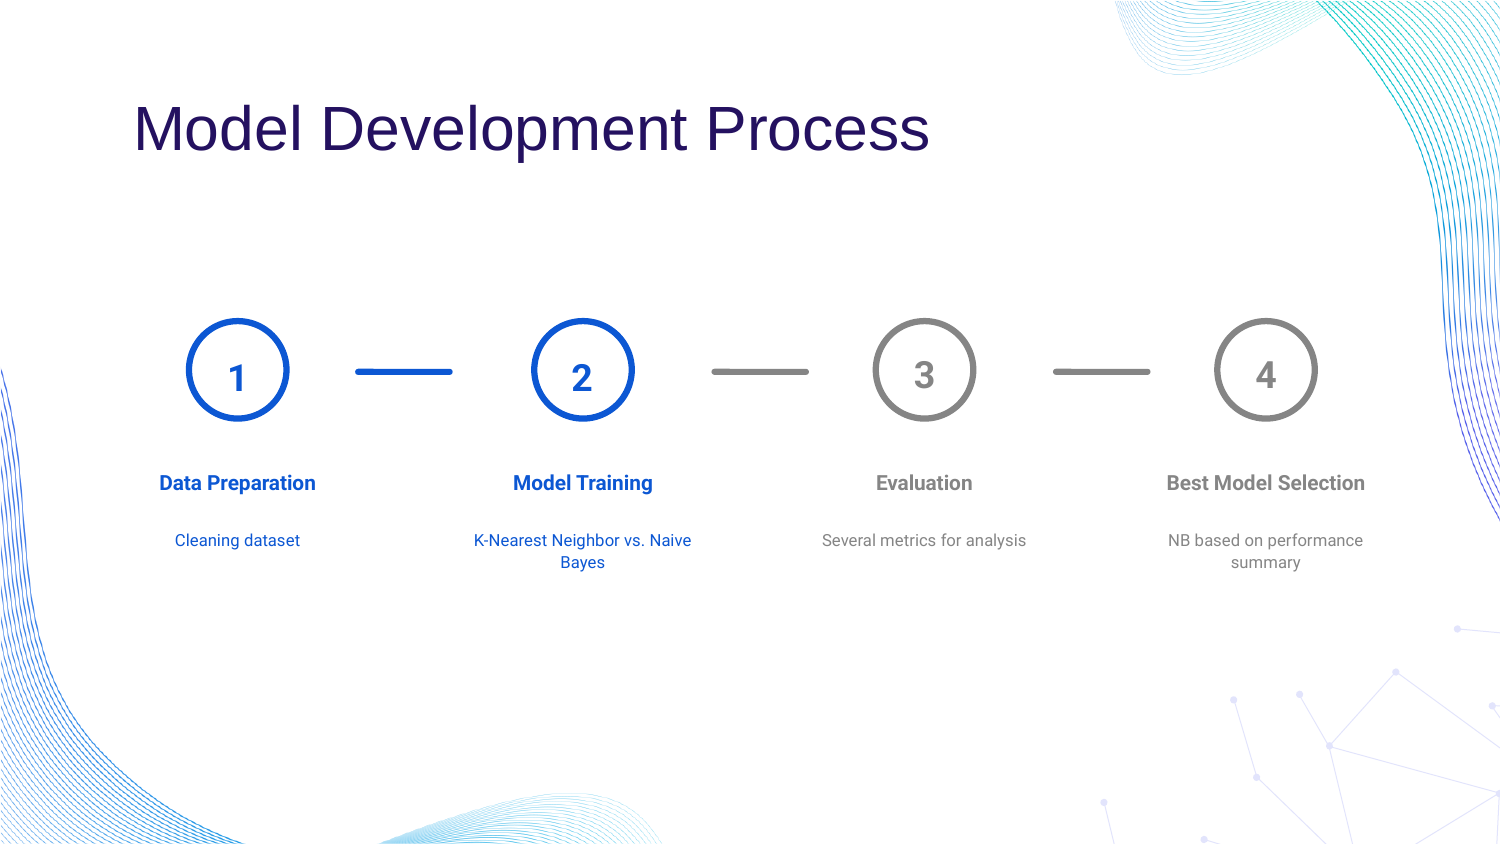

# Model Development Process

1
Data Preparation
Cleaning dataset

2
Model Training
K-Nearest Neighbor vs. Naive Bayes

3
Evaluation
Several metrics for analysis

4
Best Model Selection
NB based on performance summary